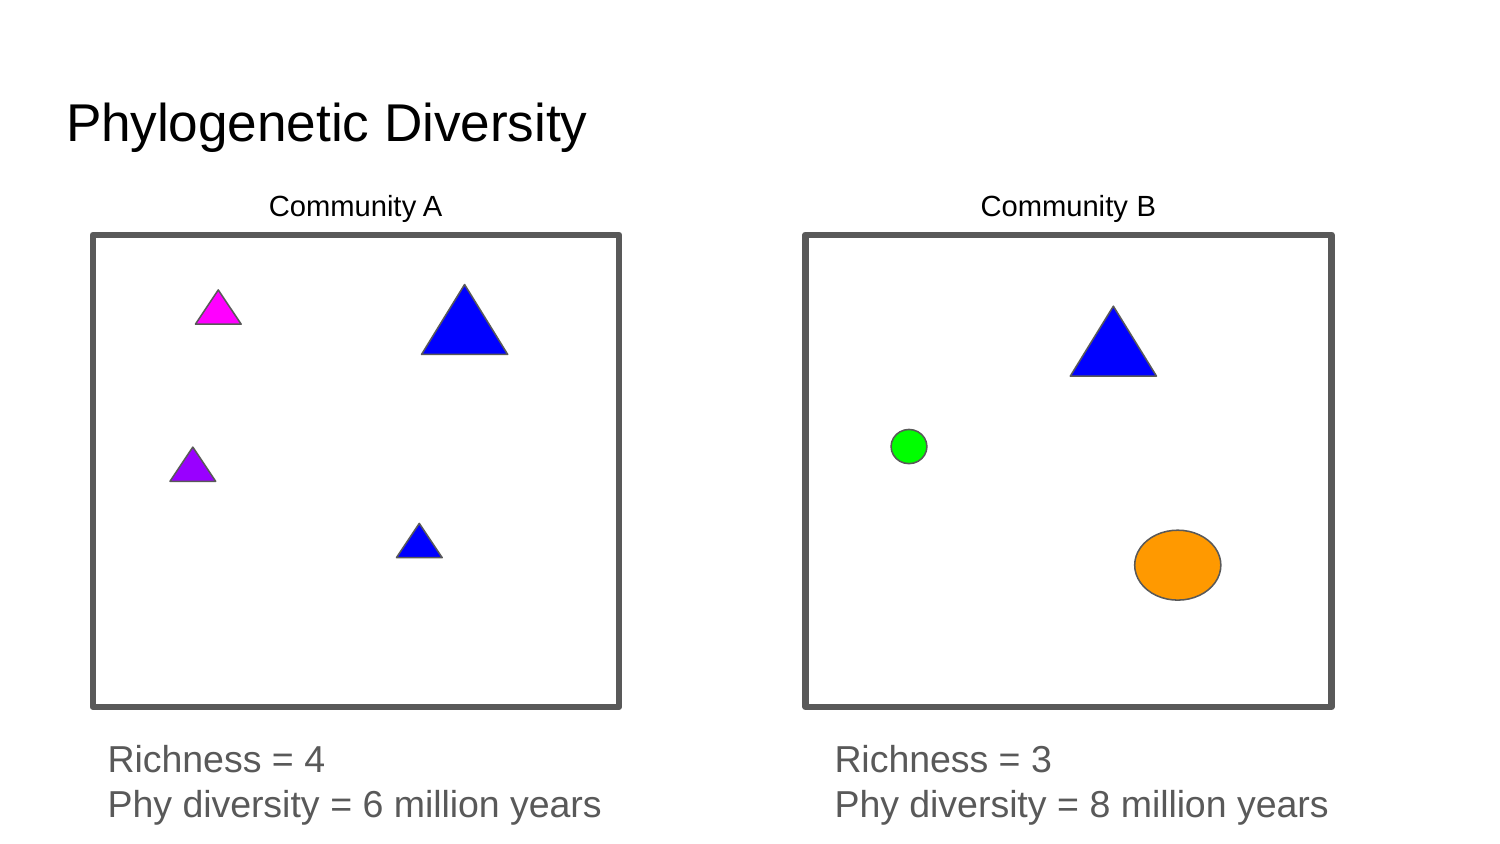

# Phylogenetic Diversity
Community A
Community B

Richness = 4
Phy diversity = 6 million years
Richness = 3
Phy diversity = 8 million years